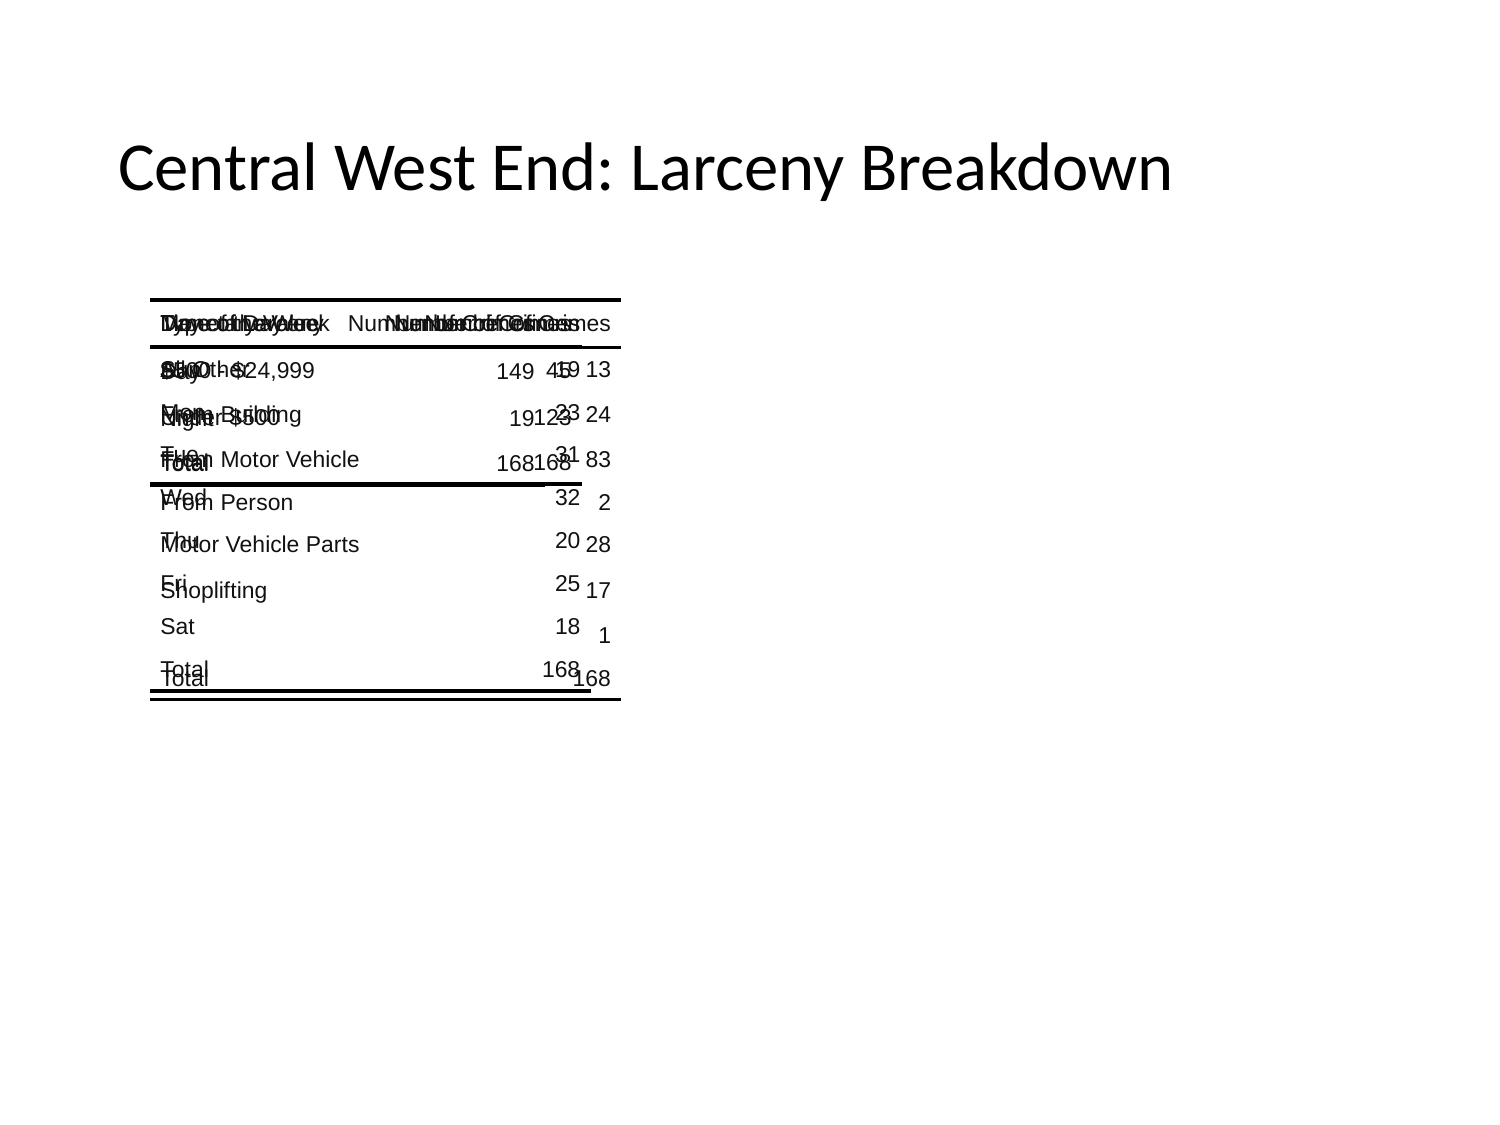

# Central West End: Larceny Breakdown
| Day of the Week | Number of Crimes |
| --- | --- |
| Sun | 19 |
| Mon | 23 |
| Tue | 31 |
| Wed | 32 |
| Thu | 20 |
| Fri | 25 |
| Sat | 18 |
| Total | 168 |
| Time of Day | Number of Crimes |
| --- | --- |
| Day | 149 |
| Night | 19 |
| Total | 168 |
| Type of Larceny | Number of Crimes |
| --- | --- |
| All Other | 13 |
| From Building | 24 |
| From Motor Vehicle | 83 |
| From Person | 2 |
| Motor Vehicle Parts | 28 |
| Shoplifting | 17 |
|  | 1 |
| Total | 168 |
| Monetary Value | Number of Crimes |
| --- | --- |
| $500 - $24,999 | 45 |
| Under $500 | 123 |
| Total | 168 |